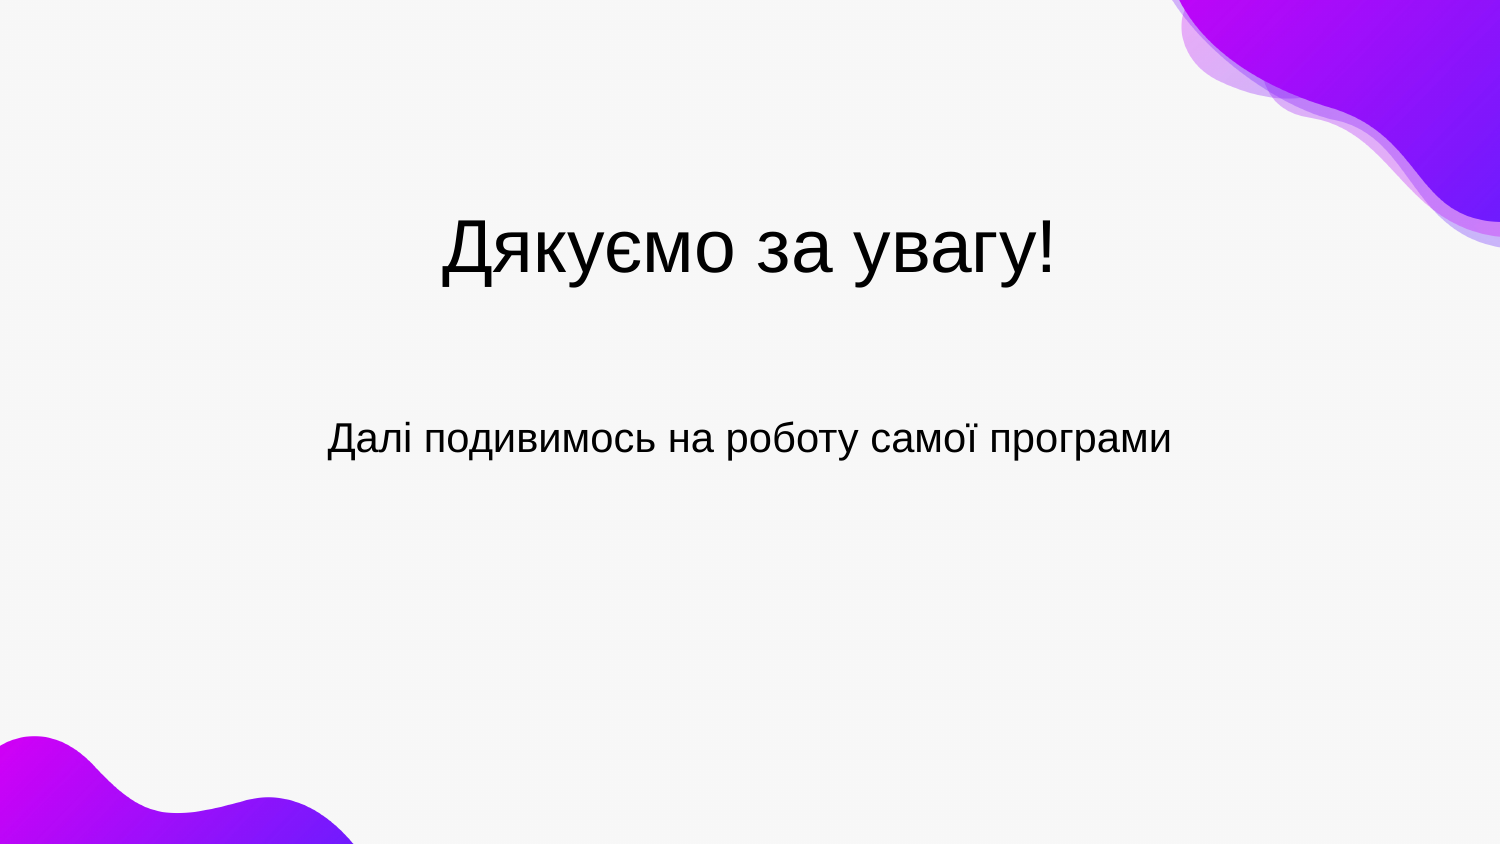

Дякуємо за увагу!
Далі подивимось на роботу самої програми